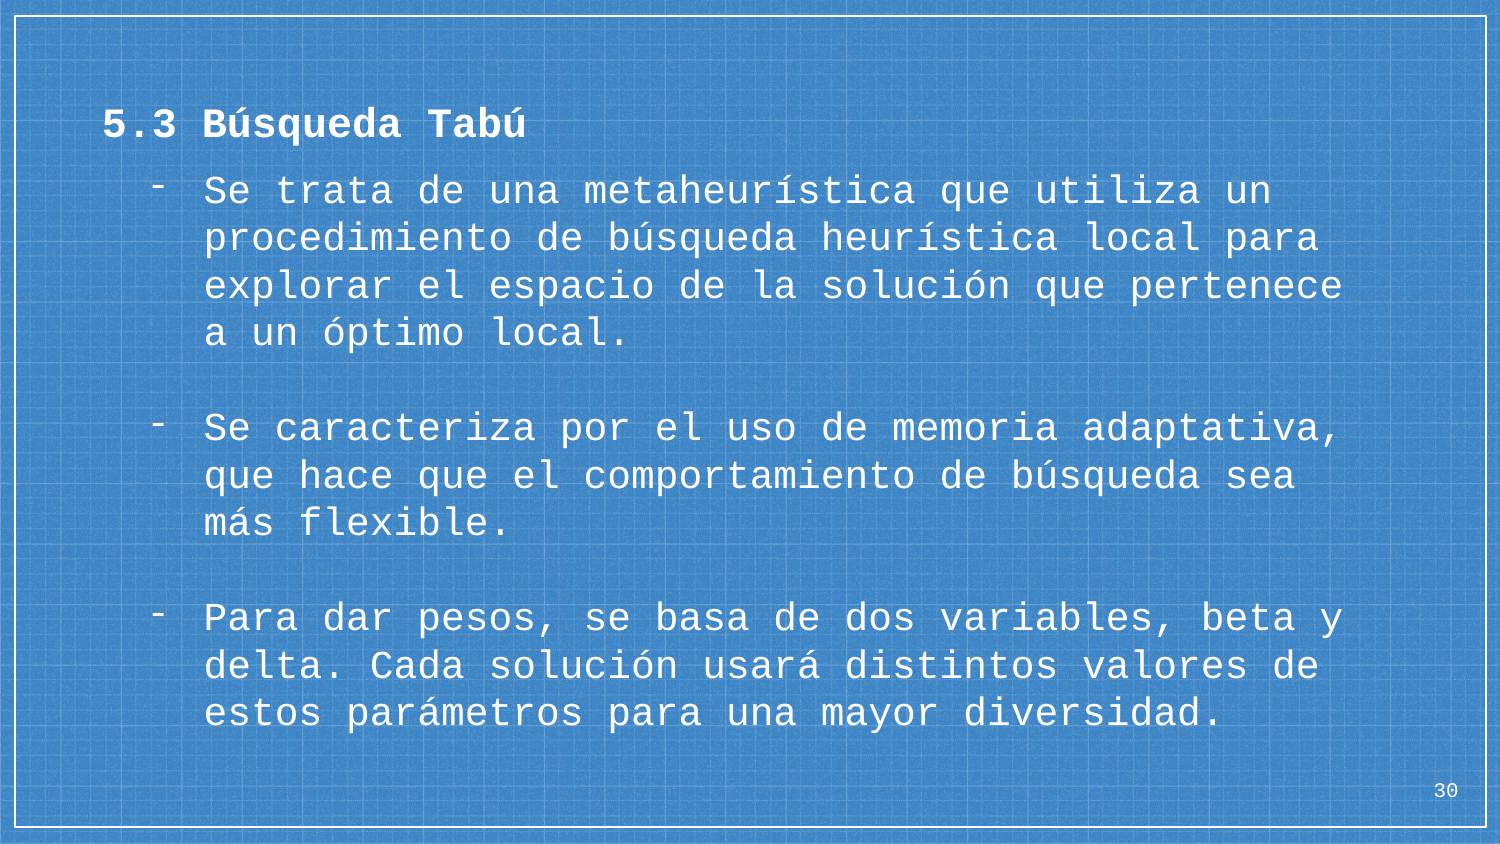

# 5.3 Búsqueda Tabú
Se trata de una metaheurística que utiliza un procedimiento de búsqueda heurística local para explorar el espacio de la solución que pertenece a un óptimo local.

Se caracteriza por el uso de memoria adaptativa, que hace que el comportamiento de búsqueda sea más flexible.

Para dar pesos, se basa de dos variables, beta y delta. Cada solución usará distintos valores de estos parámetros para una mayor diversidad.

30